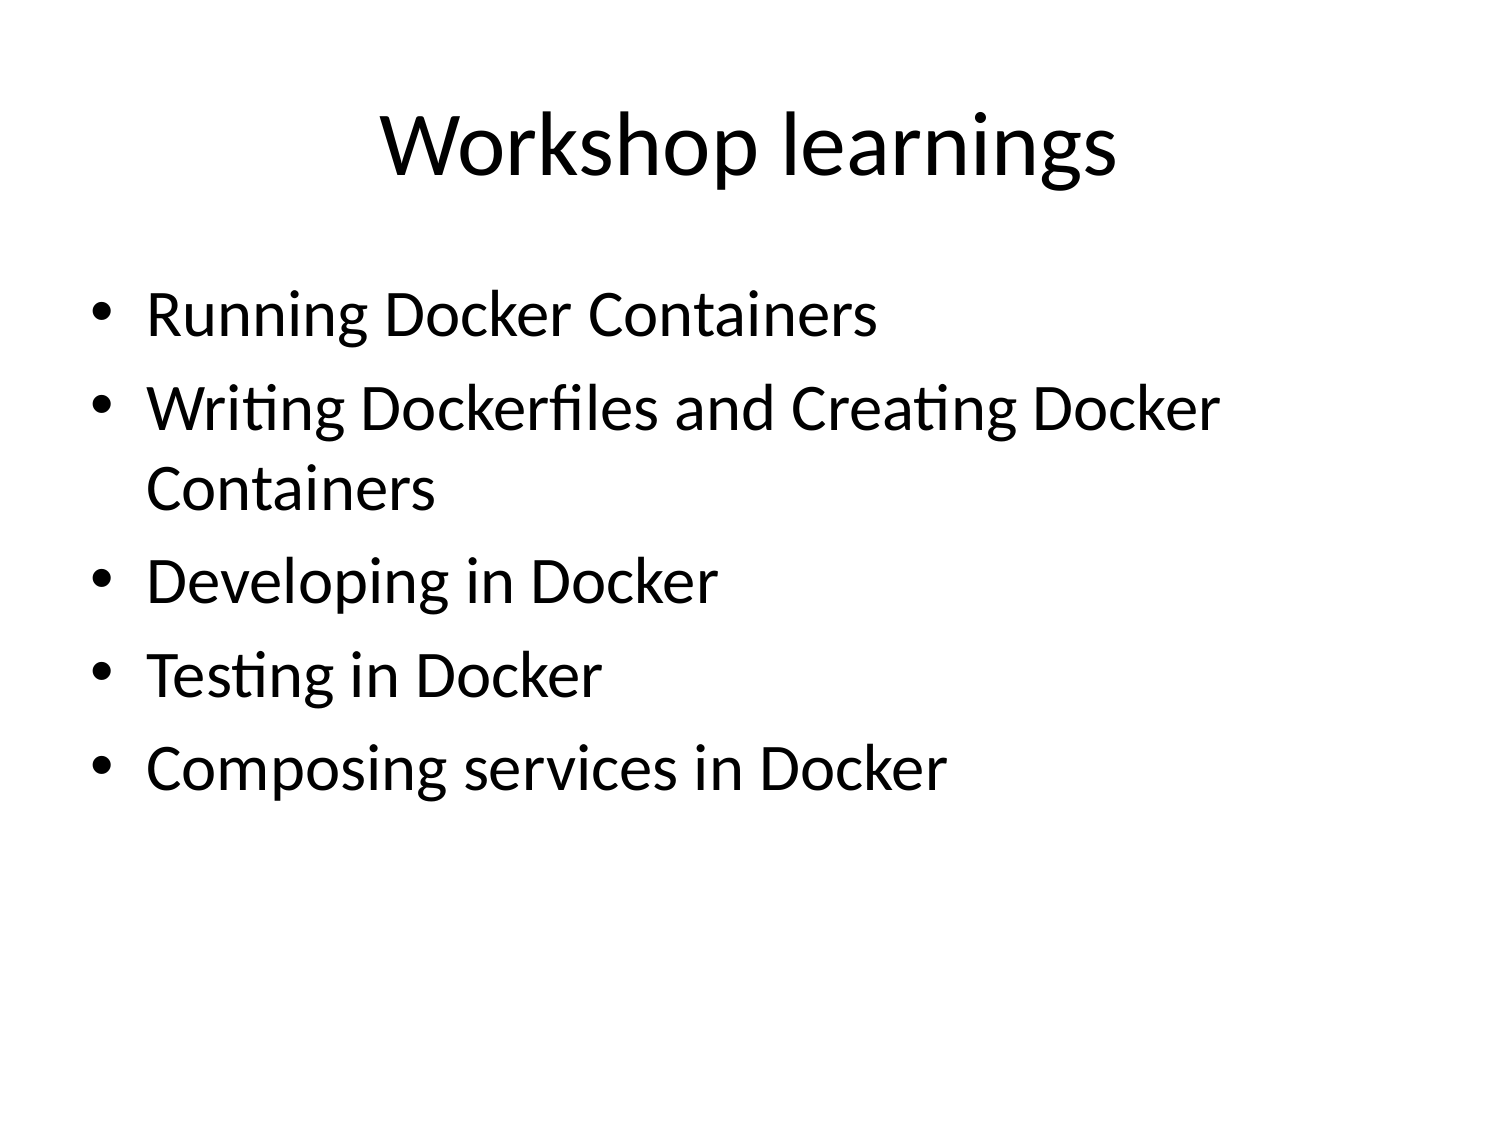

# Workshop learnings
Running Docker Containers
Writing Dockerfiles and Creating Docker Containers
Developing in Docker
Testing in Docker
Composing services in Docker